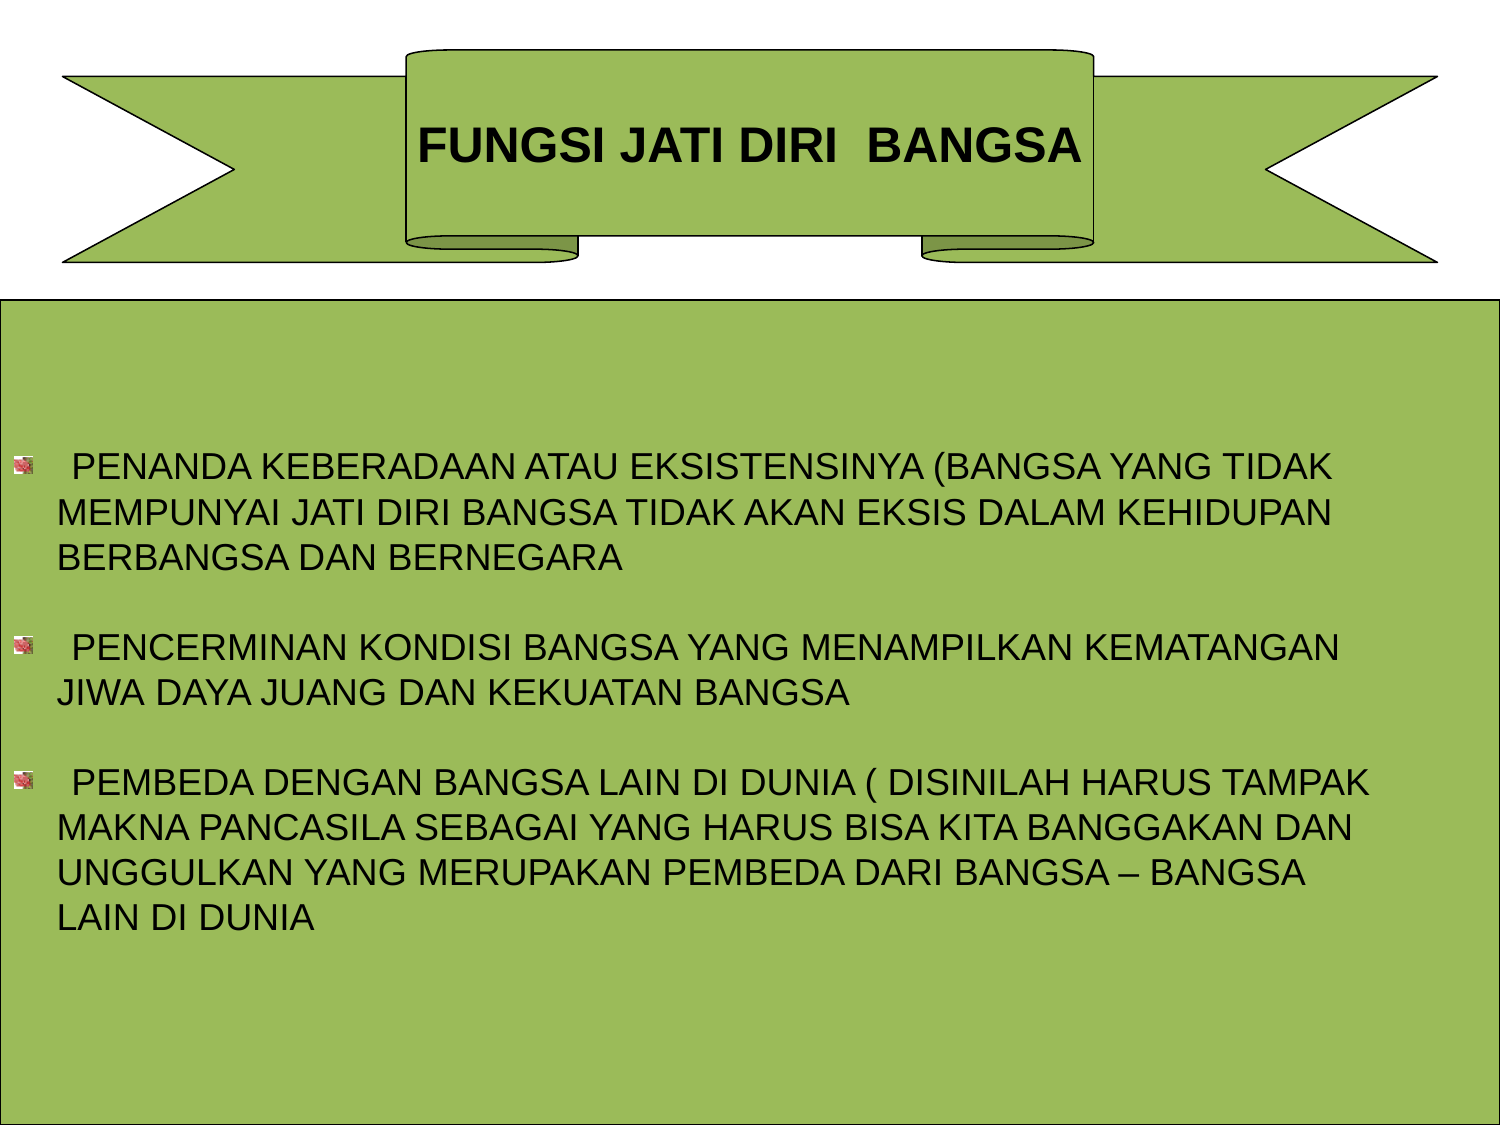

FUNGSI JATI DIRI  BANGSA
  PENANDA KEBERADAAN ATAU EKSISTENSINYA (BANGSA YANG TIDAK
    MEMPUNYAI JATI DIRI BANGSA TIDAK AKAN EKSIS DALAM KEHIDUPAN
    BERBANGSA DAN BERNEGARA

  PENCERMINAN KONDISI BANGSA YANG MENAMPILKAN KEMATANGAN
    JIWA DAYA JUANG DAN KEKUATAN BANGSA

  PEMBEDA DENGAN BANGSA LAIN DI DUNIA ( DISINILAH HARUS TAMPAK
    MAKNA PANCASILA SEBAGAI YANG HARUS BISA KITA BANGGAKAN DAN
    UNGGULKAN YANG MERUPAKAN PEMBEDA DARI BANGSA – BANGSA
    LAIN DI DUNIA